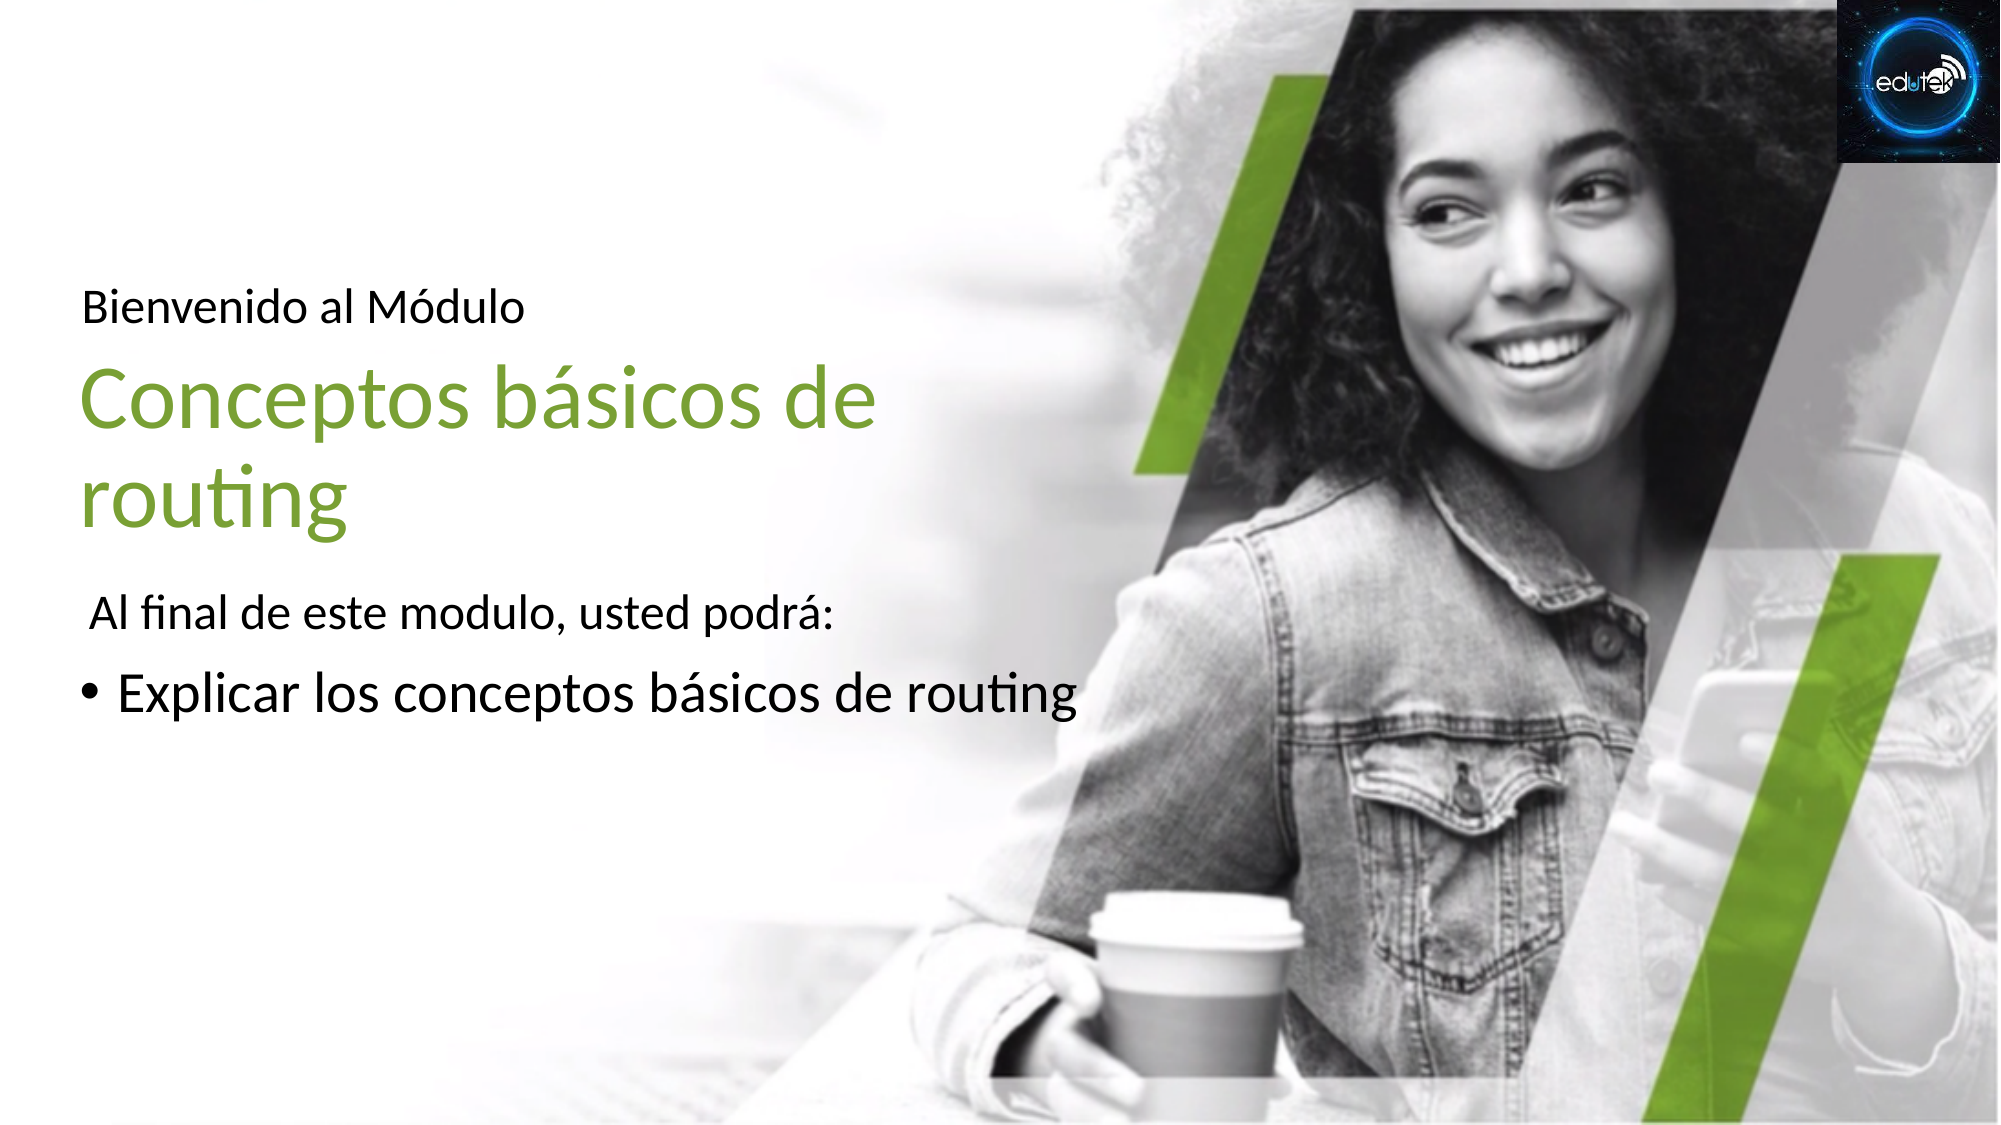

# Conceptos básicos de routing
Explicar los conceptos básicos de routing